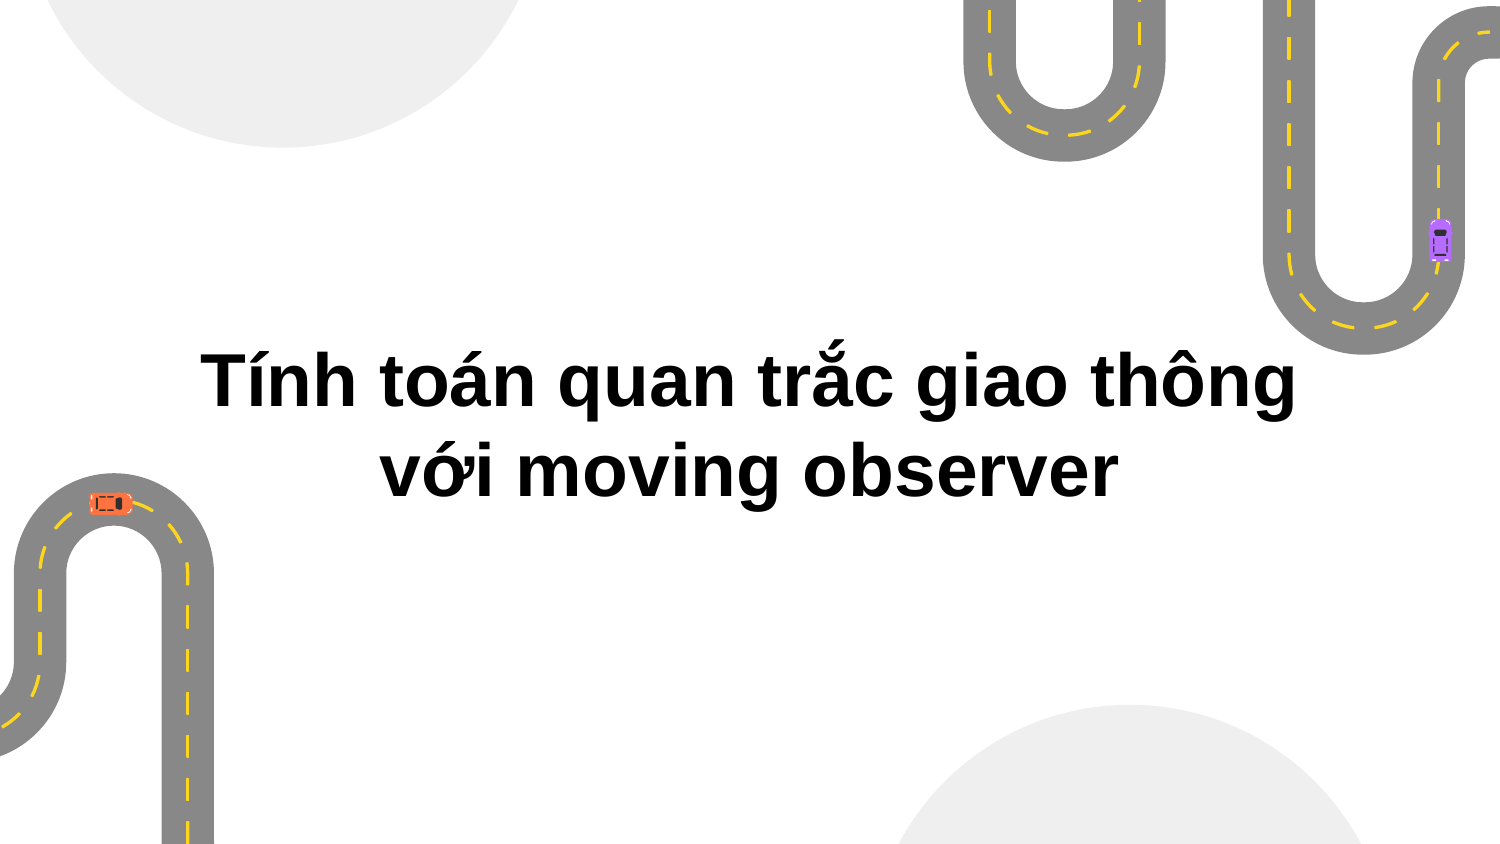

# Tính toán quan trắc giao thông với moving observer